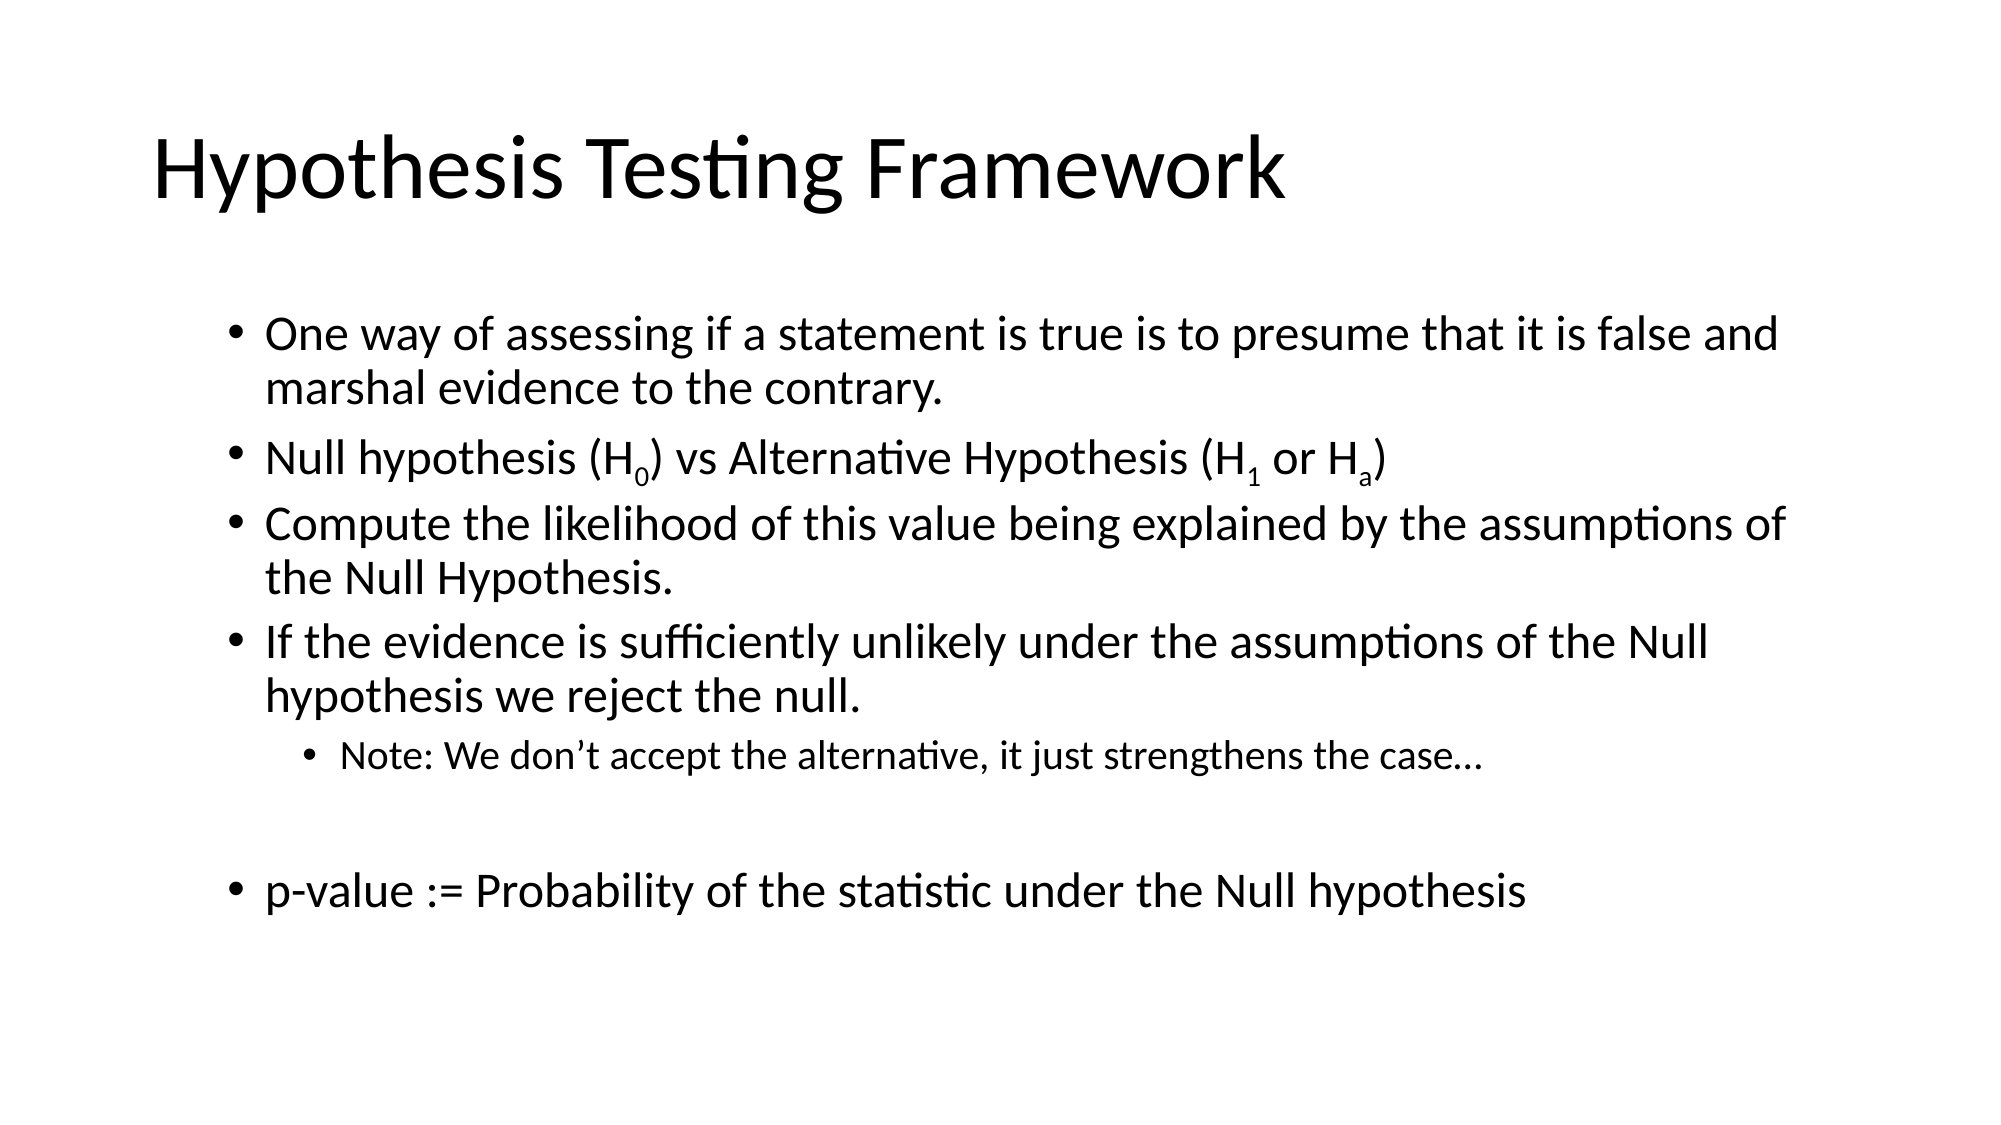

# Hypothesis Testing Framework
One way of assessing if a statement is true is to presume that it is false and marshal evidence to the contrary.
Null hypothesis (H0) vs Alternative Hypothesis (H1 or Ha)
Compute the likelihood of this value being explained by the assumptions of the Null Hypothesis.
If the evidence is sufficiently unlikely under the assumptions of the Null hypothesis we reject the null.
Note: We don’t accept the alternative, it just strengthens the case…

p-value := Probability of the statistic under the Null hypothesis